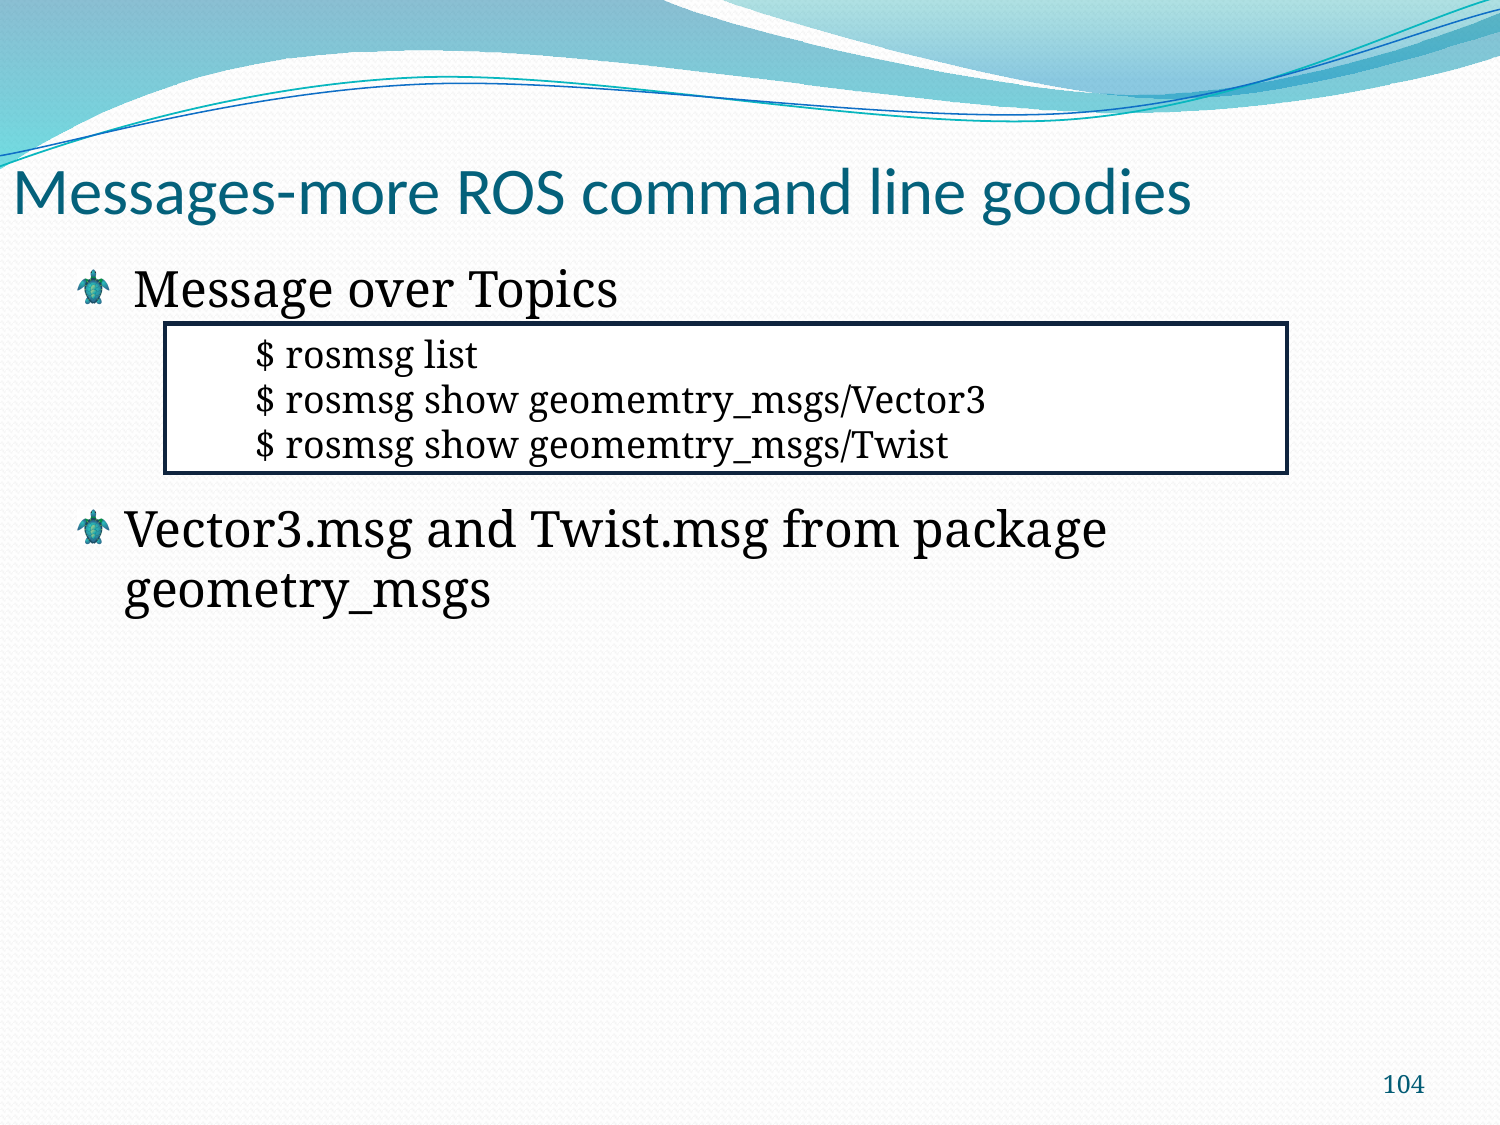

# Messages-more ROS command line goodies
Message over Topics

Vector3.msg and Twist.msg from package geometry_msgs

$ rosmsg list
$ rosmsg show geomemtry_msgs/Vector3
$ rosmsg show geomemtry_msgs/Twist
104